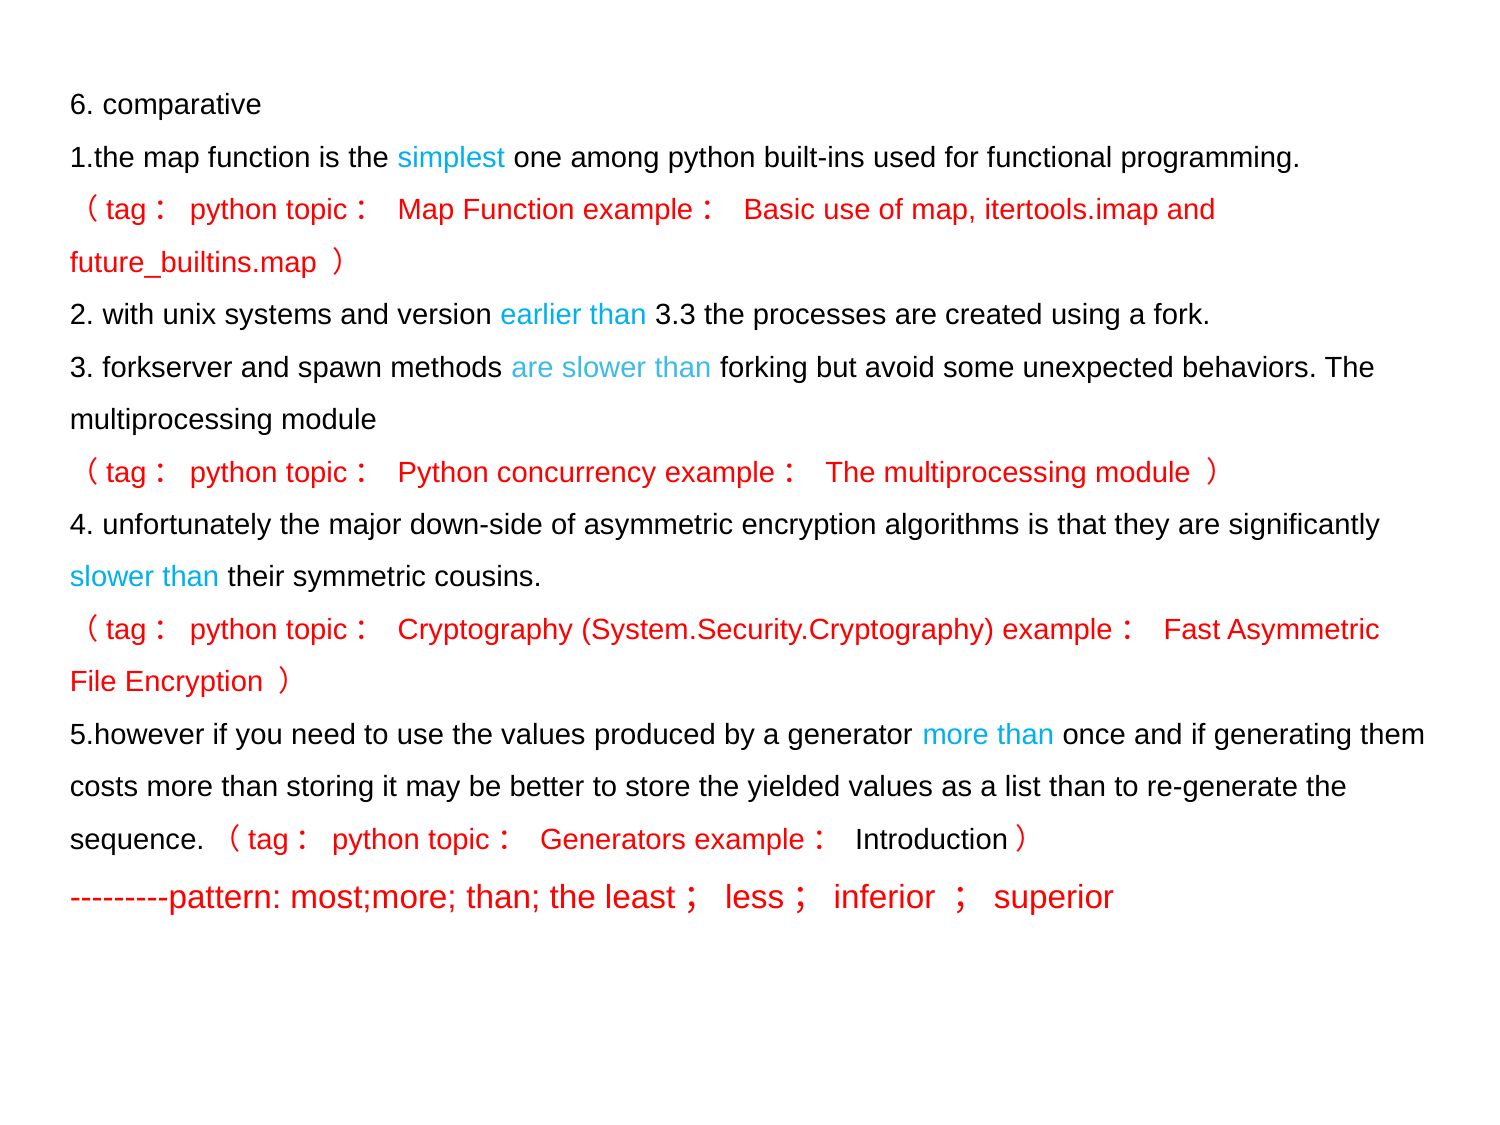

6. comparative
1.the map function is the simplest one among python built-ins used for functional programming.
（tag：python topic： Map Function example： Basic use of map, itertools.imap and future_builtins.map ）
2. with unix systems and version earlier than 3.3 the processes are created using a fork.
3. forkserver and spawn methods are slower than forking but avoid some unexpected behaviors. The multiprocessing module
（tag：python topic： Python concurrency example： The multiprocessing module ）
4. unfortunately the major down-side of asymmetric encryption algorithms is that they are significantly slower than their symmetric cousins.
（tag：python topic： Cryptography (System.Security.Cryptography) example： Fast Asymmetric File Encryption ）
5.however if you need to use the values produced by a generator more than once and if generating them costs more than storing it may be better to store the yielded values as a list than to re-generate the sequence.（tag：python topic： Generators example： Introduction）
---------pattern: most;more; than; the least；less；inferior ；superior